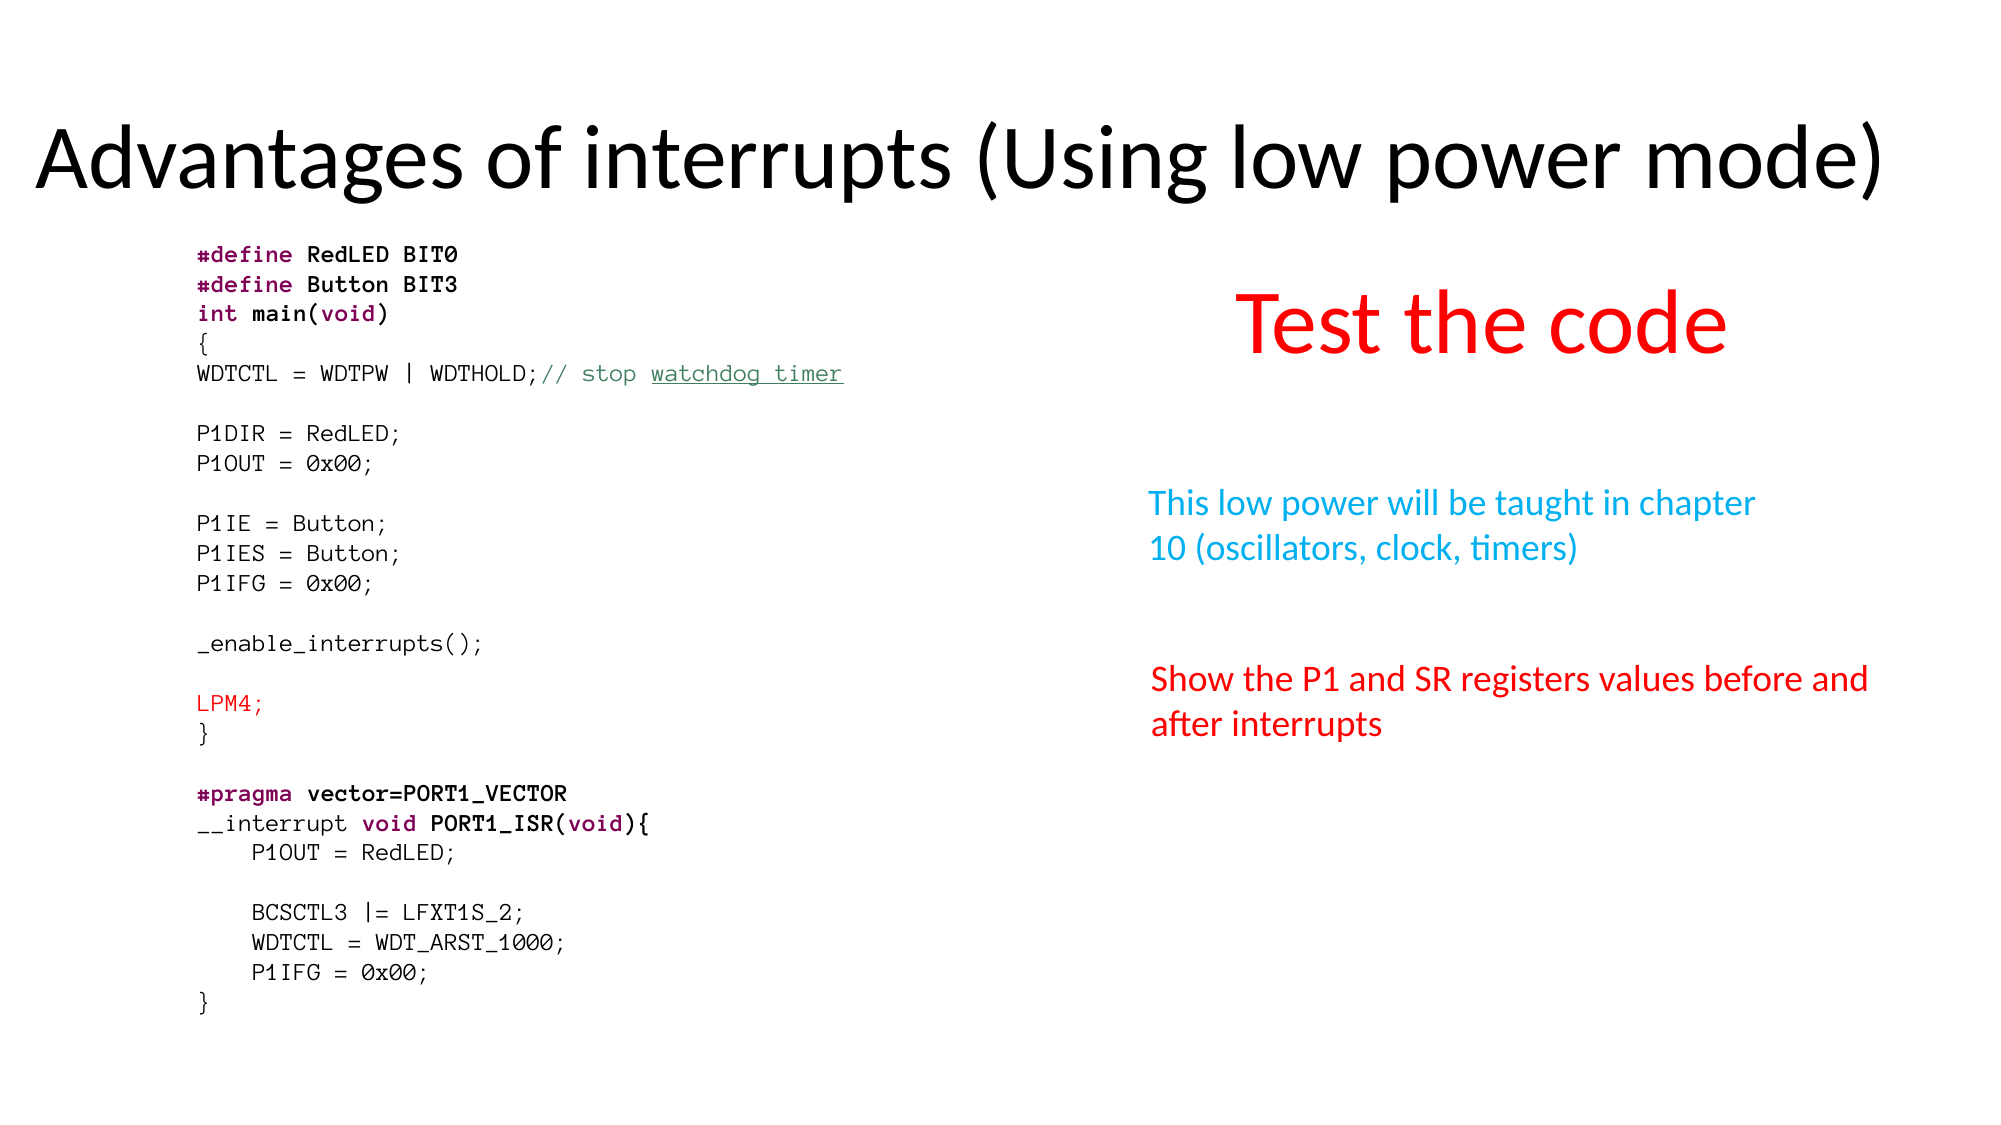

# Advantages of interrupts (Using low power mode)
Test the code
#define RedLED BIT0
#define Button BIT3
int main(void)
{
WDTCTL = WDTPW | WDTHOLD;// stop watchdog timer

P1DIR = RedLED;
P1OUT = 0x00;

P1IE = Button;
P1IES = Button;
P1IFG = 0x00;

_enable_interrupts();

LPM4;
}

#pragma vector=PORT1_VECTOR
__interrupt void PORT1_ISR(void){
    P1OUT = RedLED;

    BCSCTL3 |= LFXT1S_2;
    WDTCTL = WDT_ARST_1000;
    P1IFG = 0x00;
}

This low power will be taught in chapter 10 (oscillators, clock, timers)
Show the P1 and SR registers values before and after interrupts